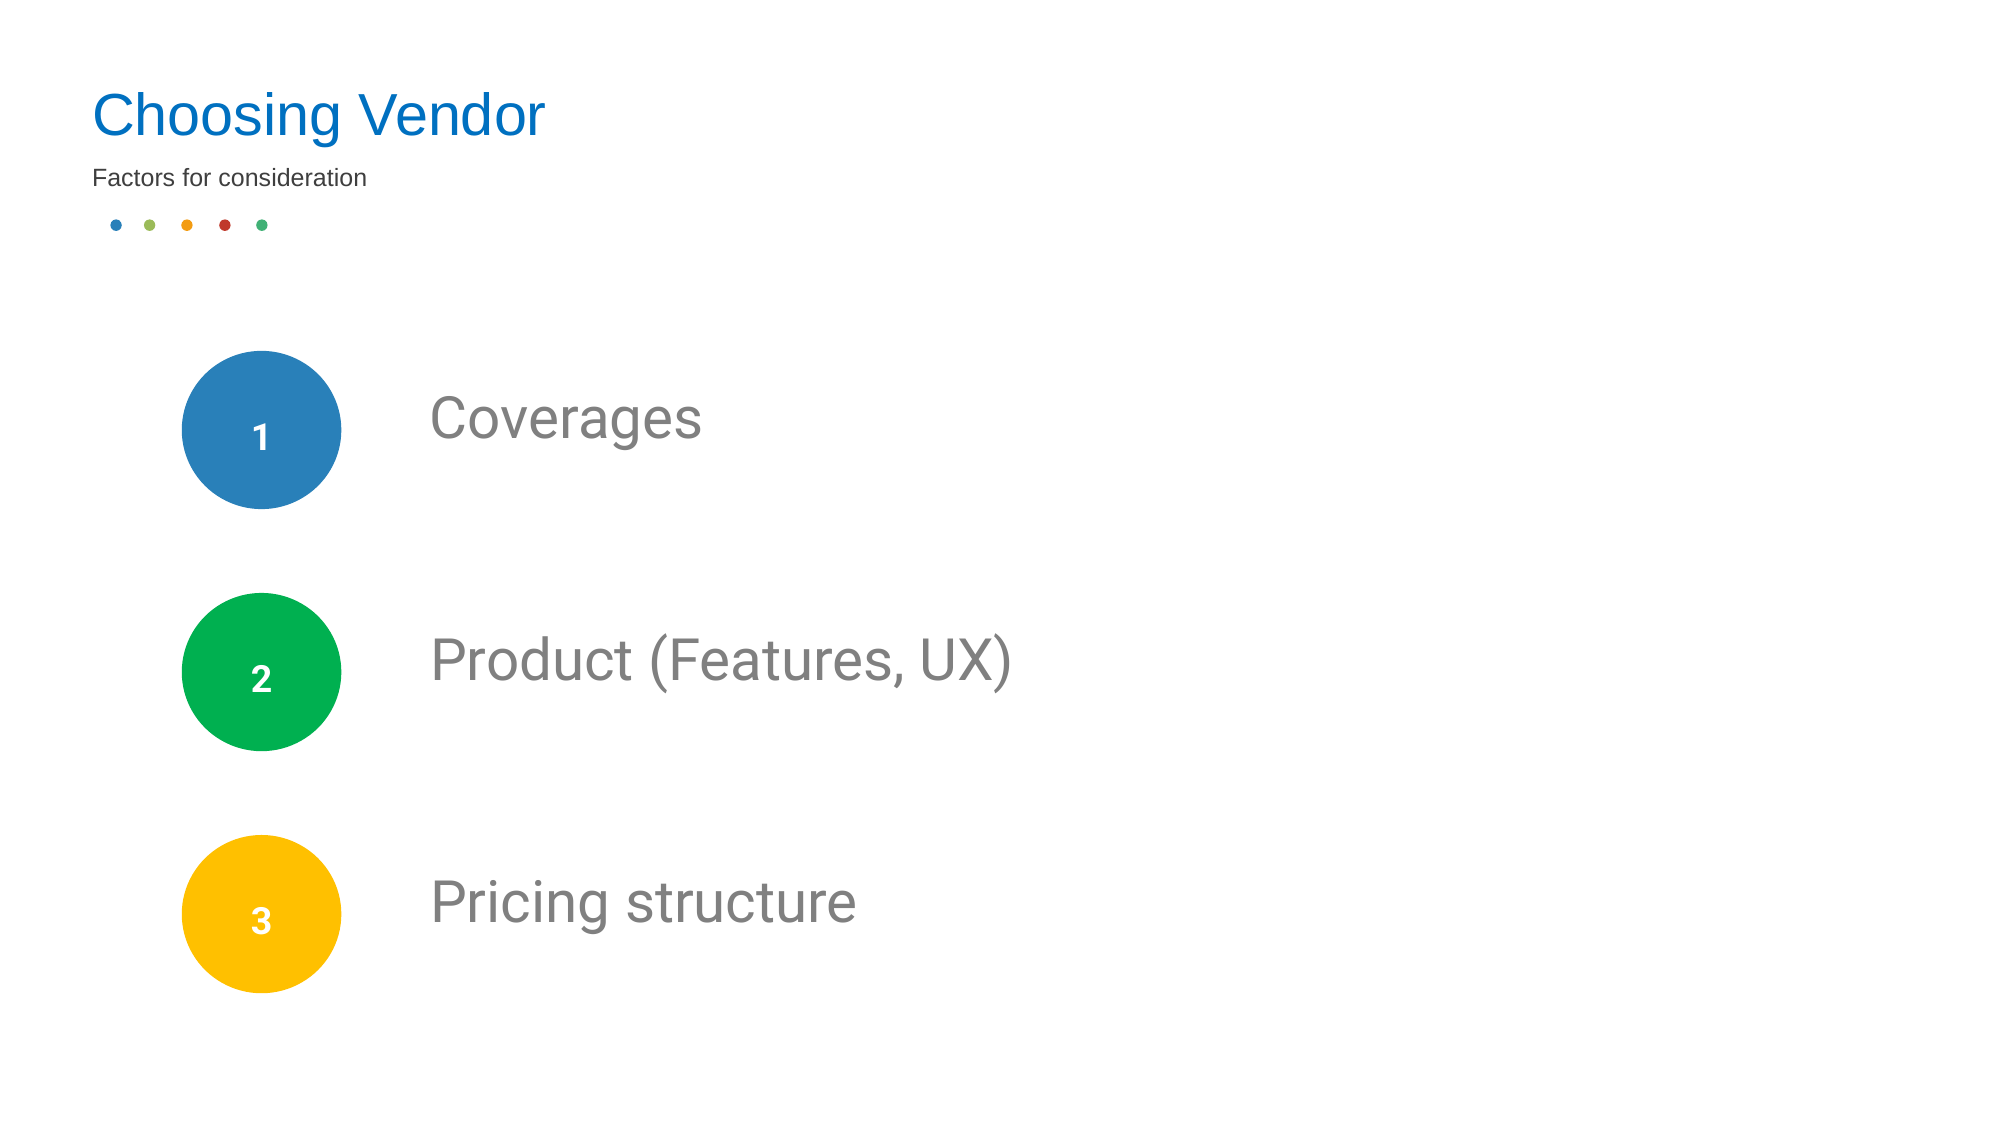

# Choosing Vendor
Factors for consideration

Coverages
1

Product (Features, UX)
2

Pricing structure
3